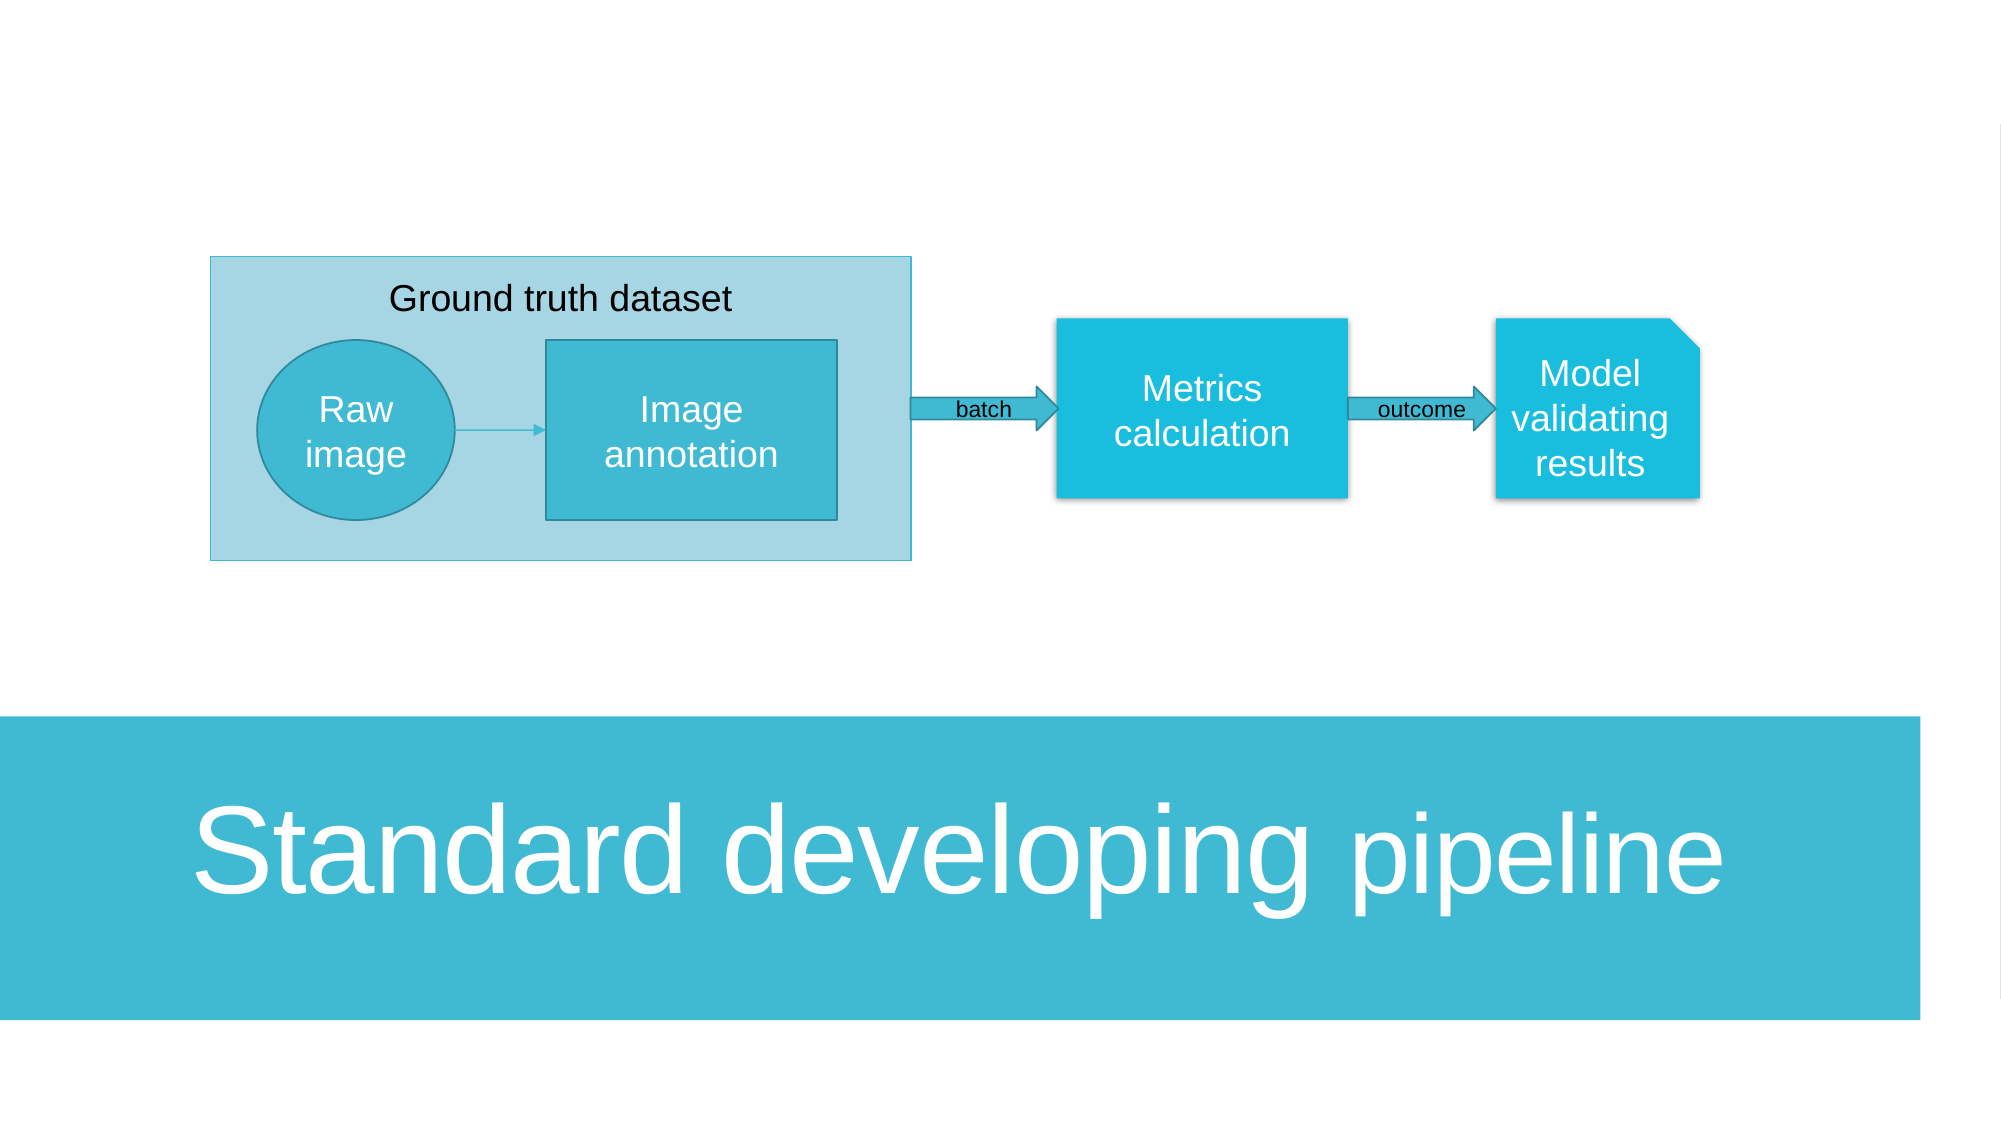

Ground truth dataset

Metrics calculation
Model validating results
Image annotation
Raw image

batch
outcome

# Standard developing pipeline